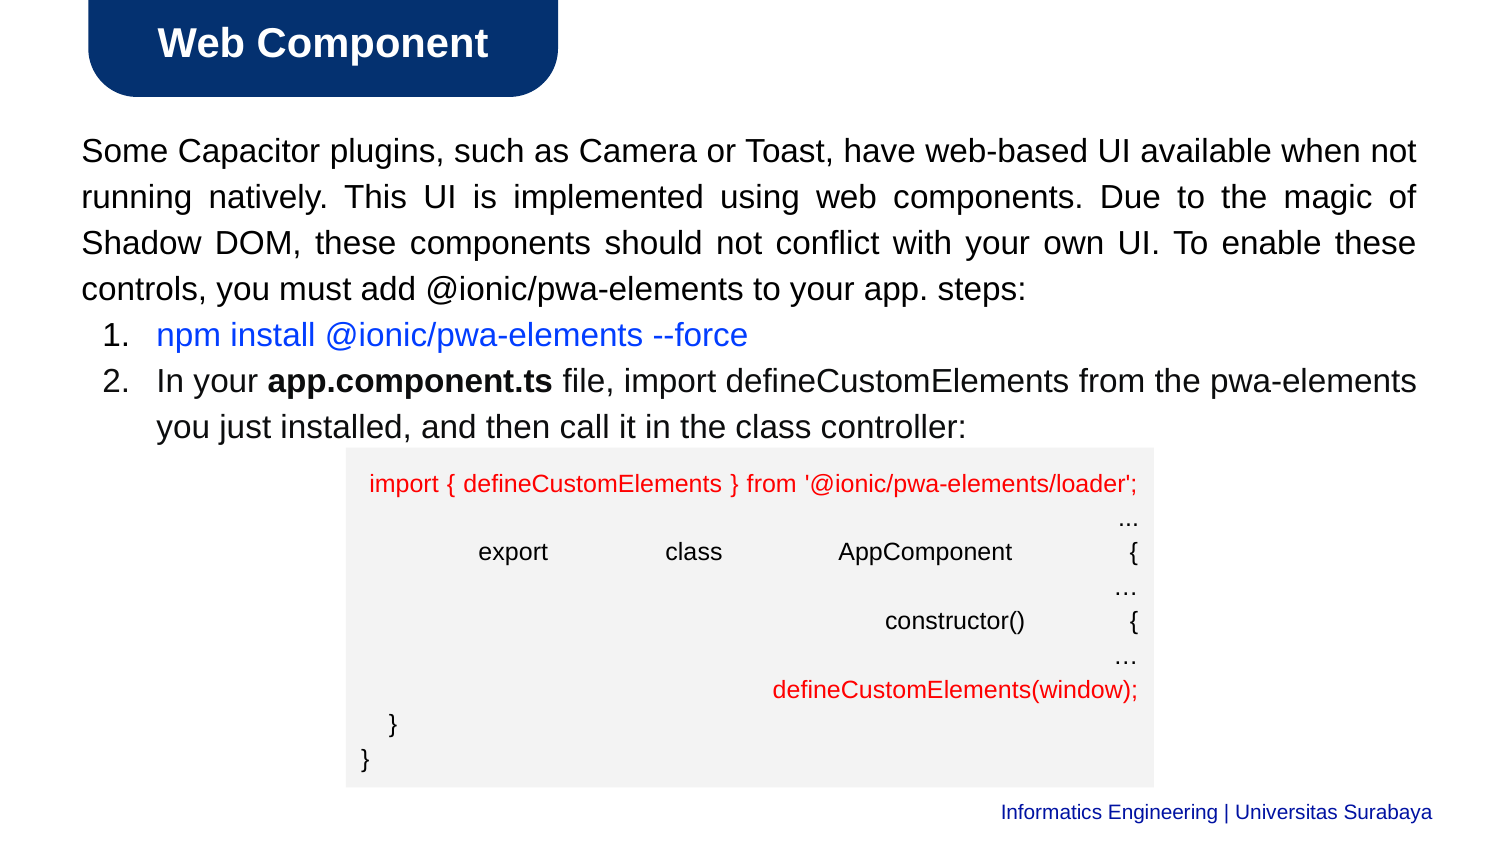

Web Component
Some Capacitor plugins, such as Camera or Toast, have web-based UI available when not running natively. This UI is implemented using web components. Due to the magic of Shadow DOM, these components should not conflict with your own UI. To enable these controls, you must add @ionic/pwa-elements to your app. steps:
npm install @ionic/pwa-elements --force
In your app.component.ts file, import defineCustomElements from the pwa-elements you just installed, and then call it in the class controller:
 import { defineCustomElements } from '@ionic/pwa-elements/loader';
 ...
 export class AppComponent {
     …
     constructor() {
       …
       defineCustomElements(window);
    }
}
Informatics Engineering | Universitas Surabaya